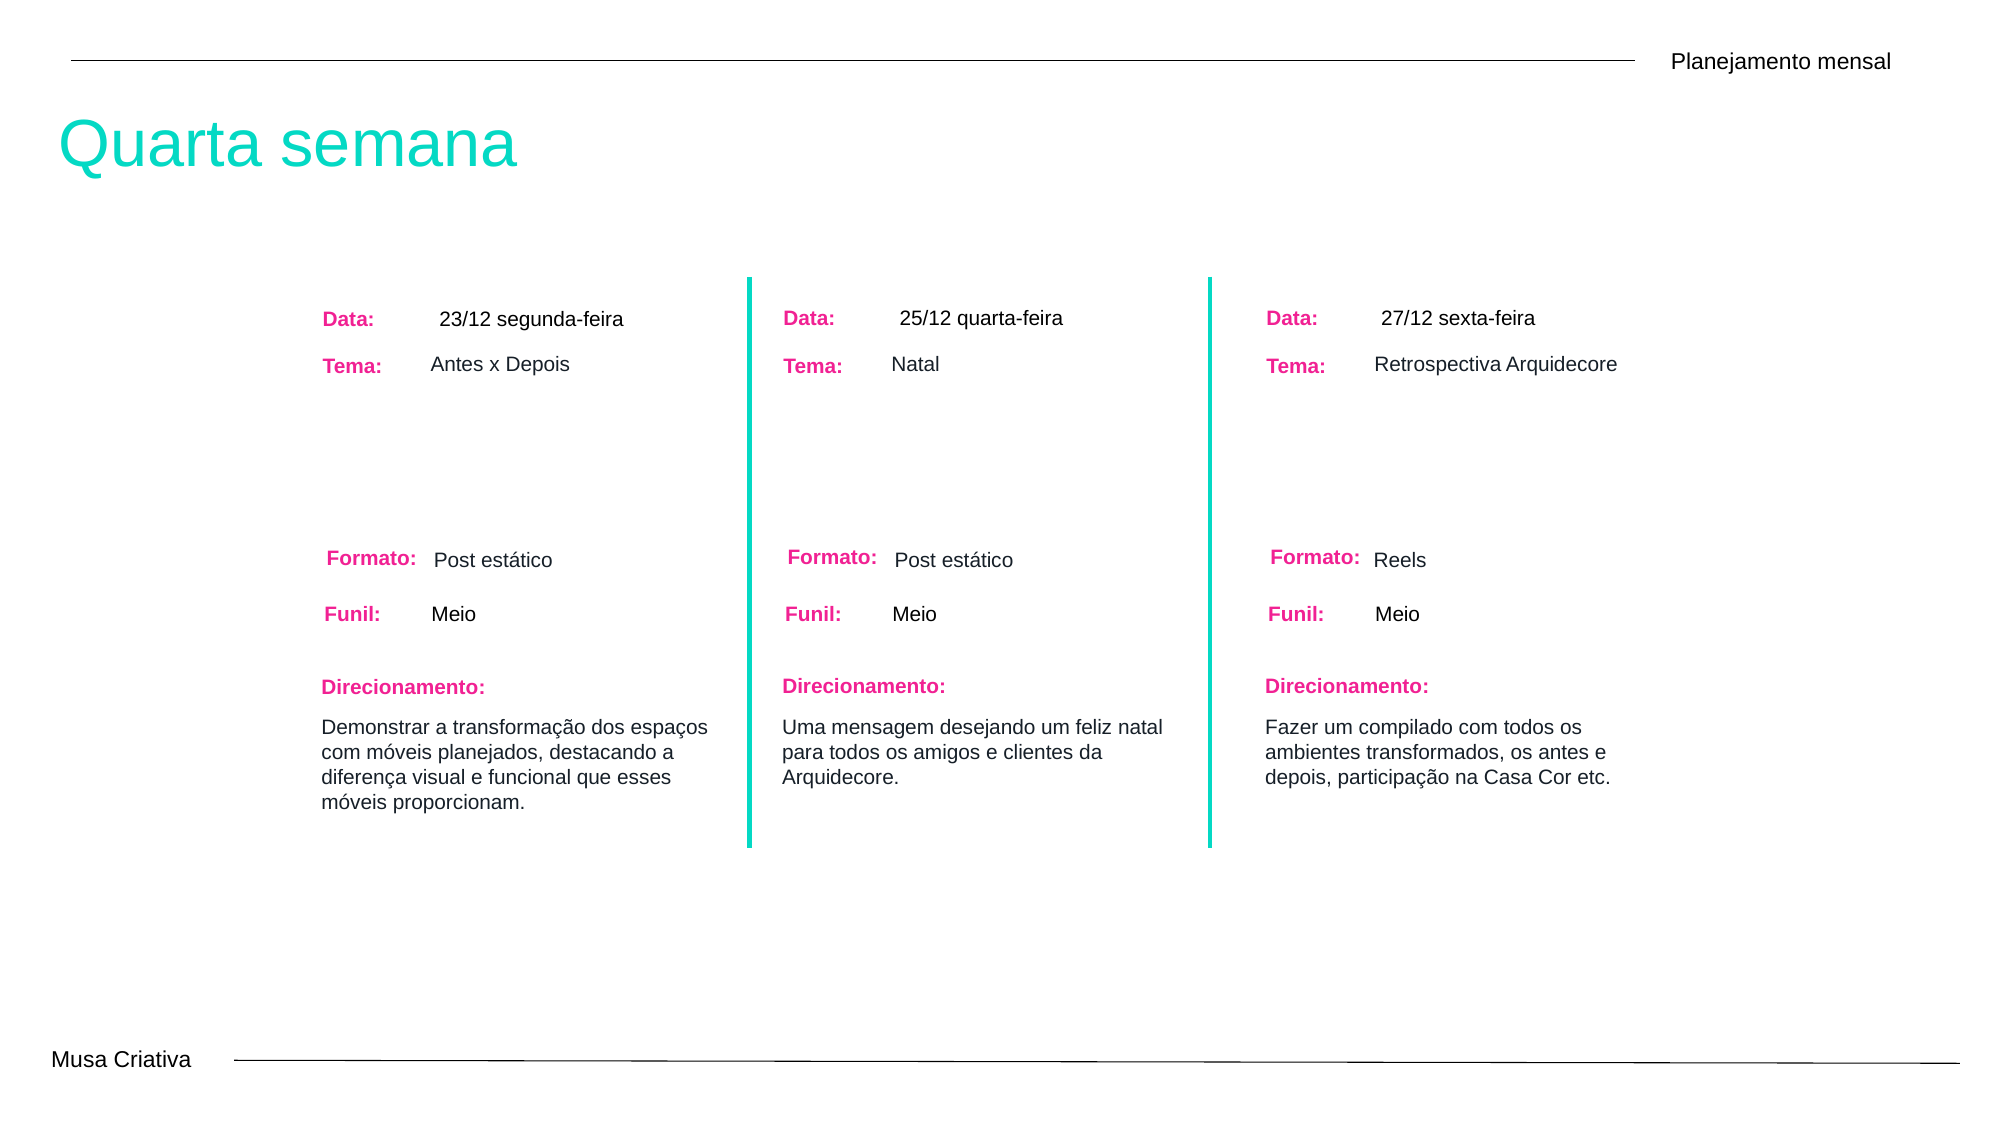

Planejamento mensal
Quarta semana
Data:
25/12 quarta-feira
Data:
27/12 sexta-feira
Data:
23/12 segunda-feira
Natal
Retrospectiva Arquidecore
Antes x Depois
Tema:
Tema:
Tema:
Formato:
Formato:
Formato:
Post estático
Reels
Post estático
Funil:
Meio
Funil:
Meio
Funil:
Meio
Direcionamento:
Direcionamento:
Direcionamento:
Uma mensagem desejando um feliz natal para todos os amigos e clientes da Arquidecore.
Fazer um compilado com todos os ambientes transformados, os antes e depois, participação na Casa Cor etc.
Demonstrar a transformação dos espaços com móveis planejados, destacando a diferença visual e funcional que esses móveis proporcionam.
Musa Criativa